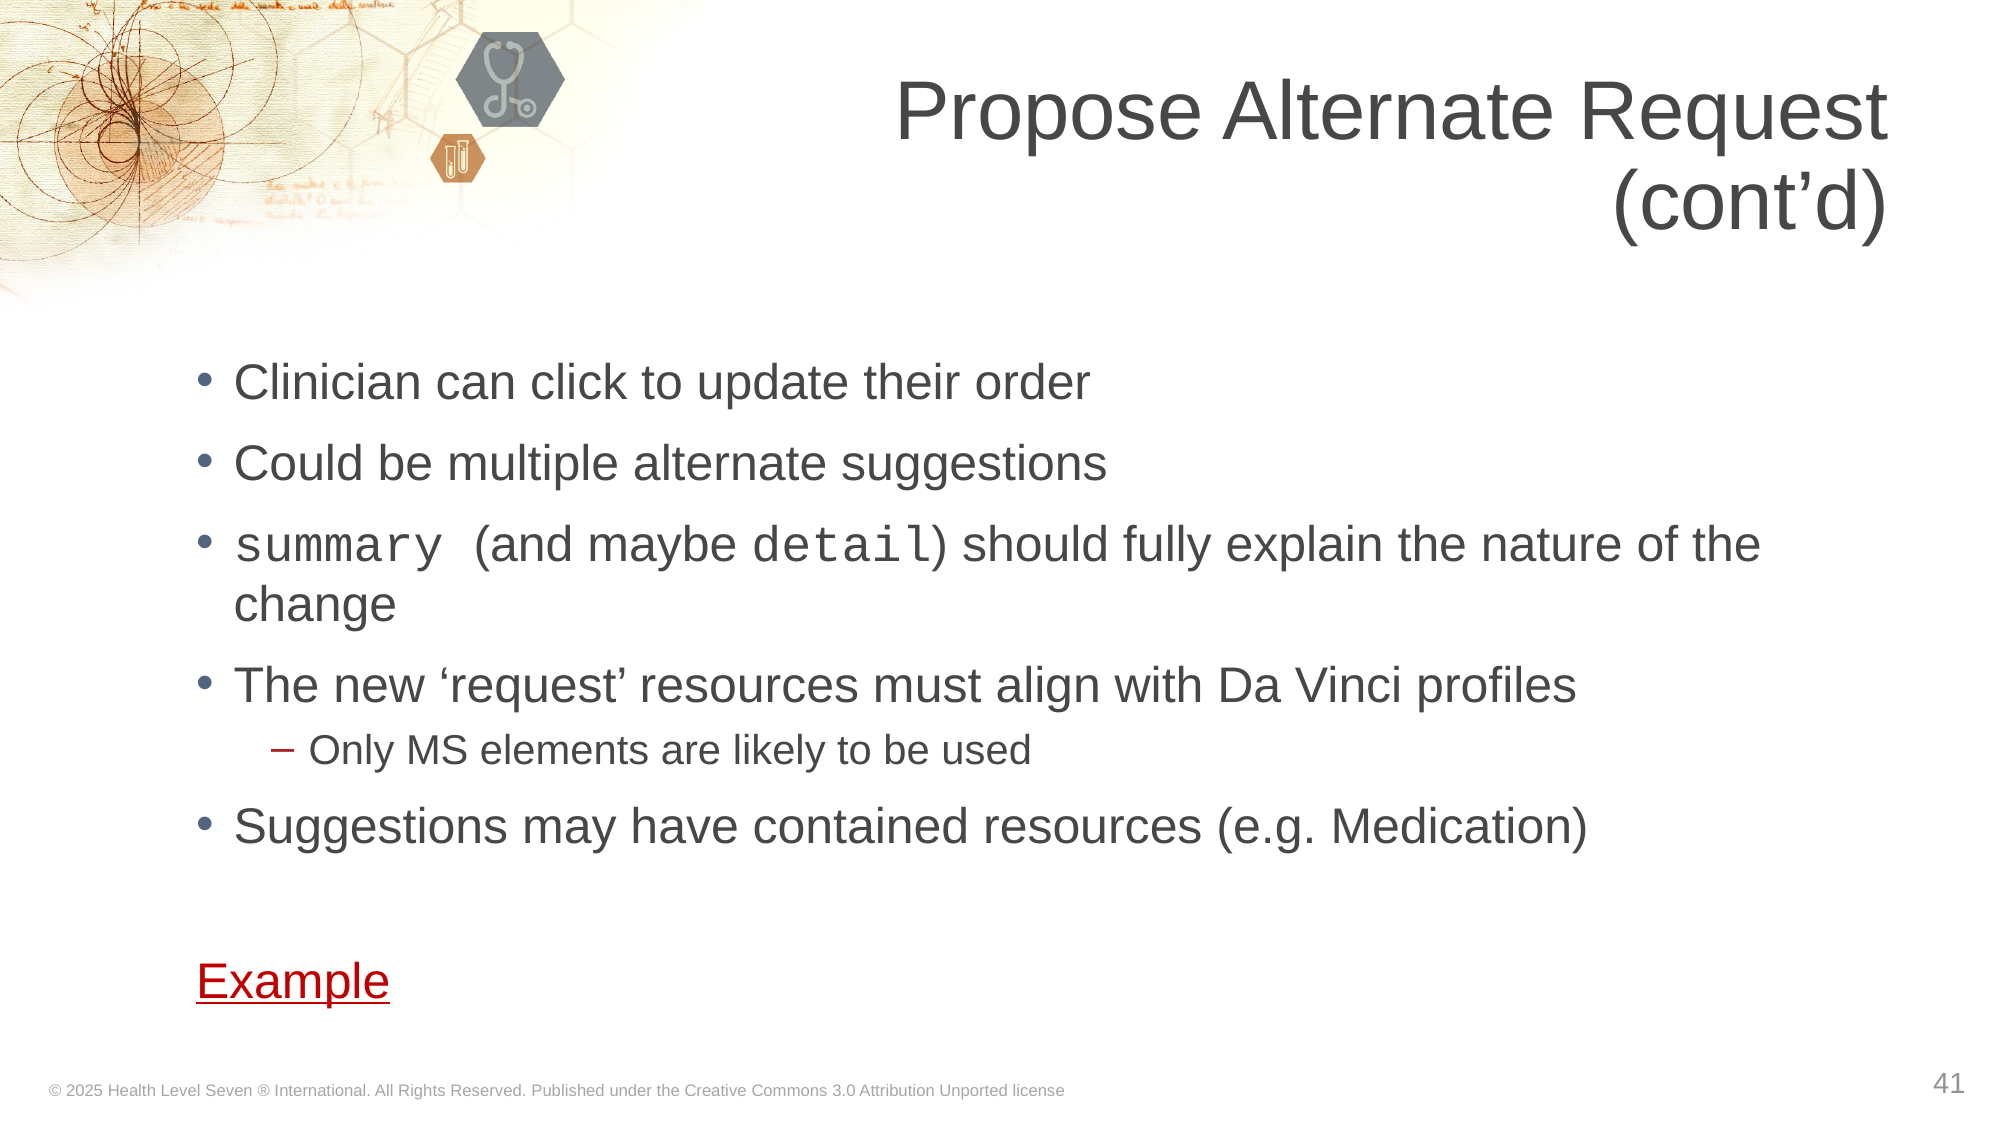

# Propose Alternate Request (cont’d)
Clinician can click to update their order
Could be multiple alternate suggestions
summary (and maybe detail) should fully explain the nature of the change
The new ‘request’ resources must align with Da Vinci profiles
Only MS elements are likely to be used
Suggestions may have contained resources (e.g. Medication)

Example
41